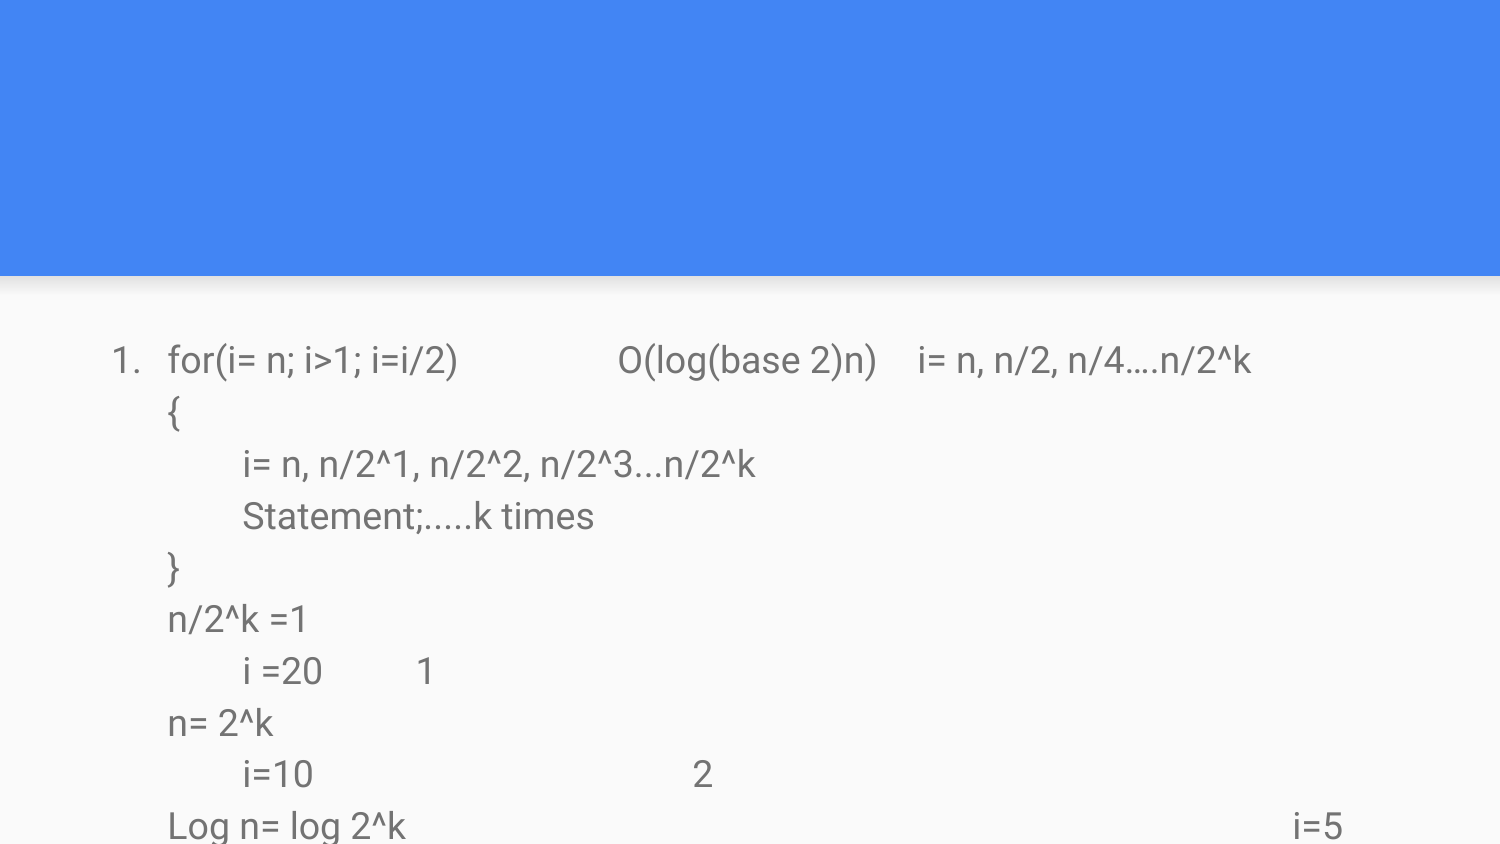

#
for(i= n; i>1; i=i/2)	 	O(log(base 2)n)	i= n, n/2, n/4….n/2^k
{									i= n, n/2^1, n/2^2, n/2^3...n/2^k
 	Statement;.....k times
}
n/2^k =1								i =20          1
n= 2^k								i=10			2
Log n= log 2^k						i=5			3
K =Log (base 2)n						i=2			4
									i=1 X